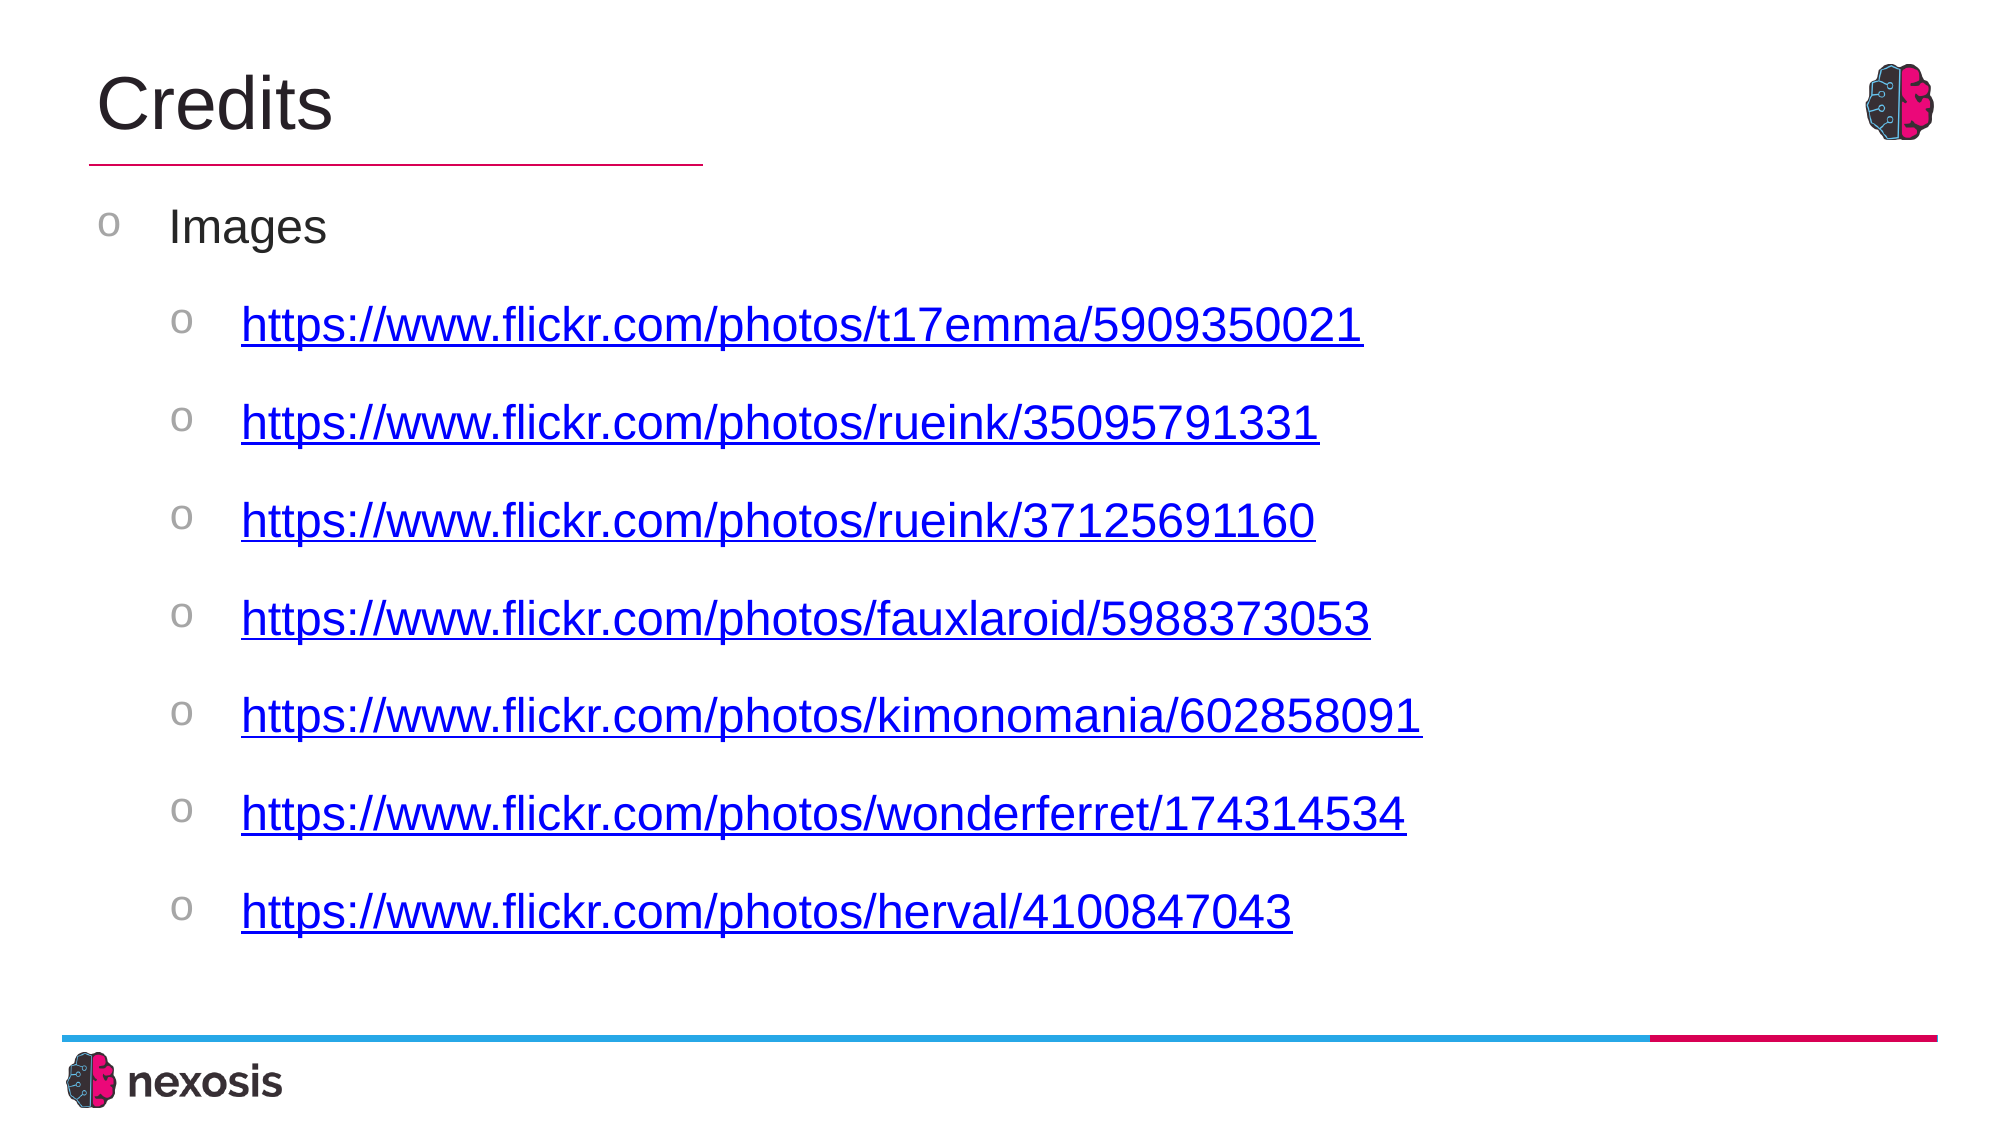

# Credits
Images
https://www.flickr.com/photos/t17emma/5909350021
https://www.flickr.com/photos/rueink/35095791331
https://www.flickr.com/photos/rueink/37125691160
https://www.flickr.com/photos/fauxlaroid/5988373053
https://www.flickr.com/photos/kimonomania/602858091
https://www.flickr.com/photos/wonderferret/174314534
https://www.flickr.com/photos/herval/4100847043
43